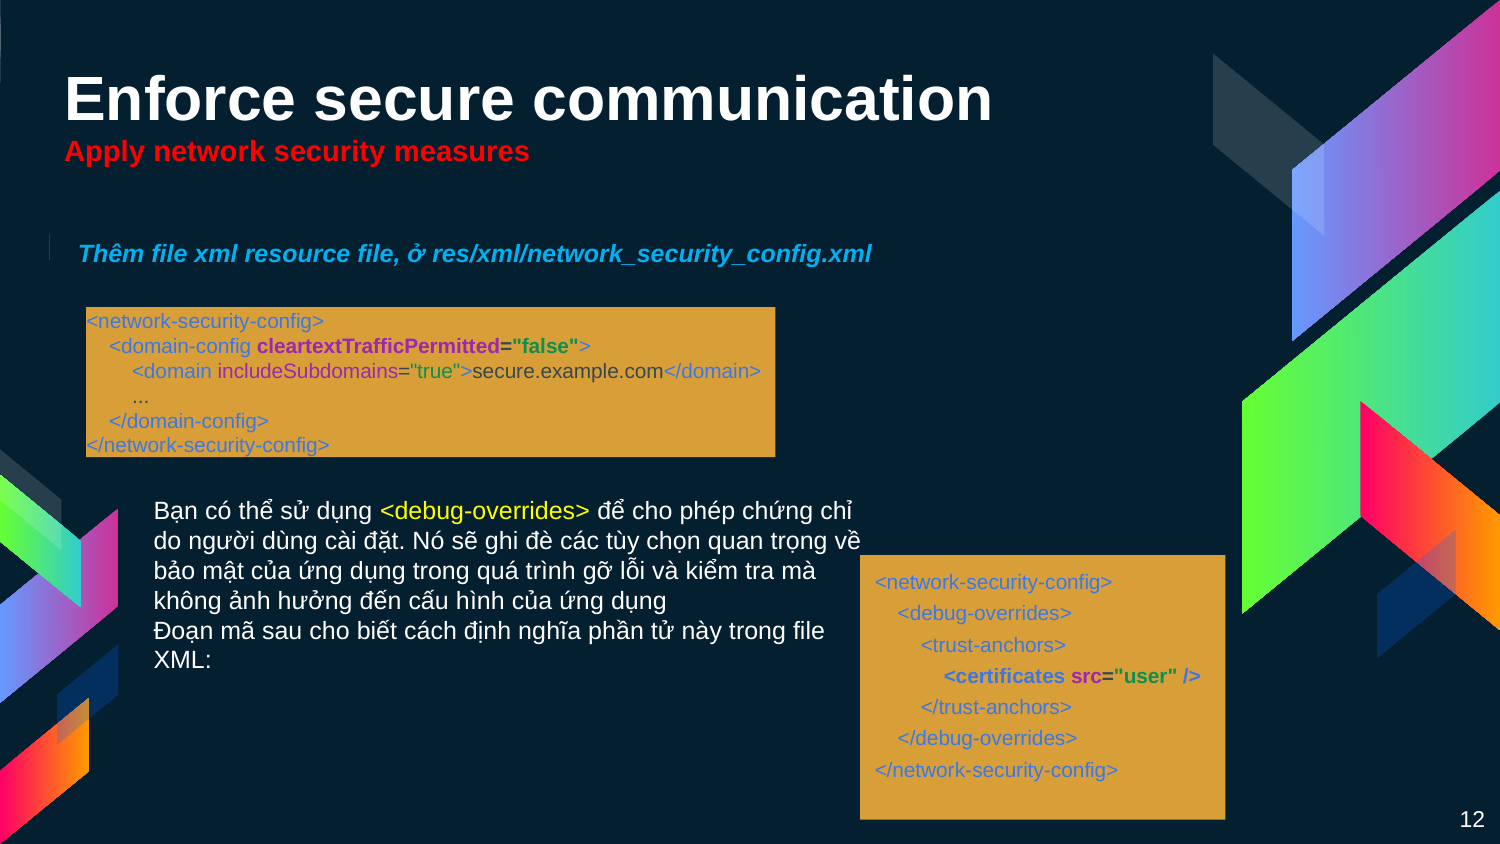

# Enforce secure communication Apply network security measures

         Thêm file xml resource file, ở res/xml/network_security_config.xml

<network-security-config>
    <domain-config cleartextTrafficPermitted="false">
        <domain includeSubdomains="true">secure.example.com</domain>
        ...
    </domain-config>
</network-security-config>
Bạn có thể sử dụng <debug-overrides> để cho phép chứng chỉ do người dùng cài đặt. Nó sẽ ghi đè các tùy chọn quan trọng về bảo mật của ứng dụng trong quá trình gỡ lỗi và kiểm tra mà không ảnh hưởng đến cấu hình của ứng dụng
Đoạn mã sau cho biết cách định nghĩa phần tử này trong file XML:
<network-security-config>
    <debug-overrides>
        <trust-anchors>
            <certificates src="user" />
        </trust-anchors>
    </debug-overrides>
</network-security-config>
12